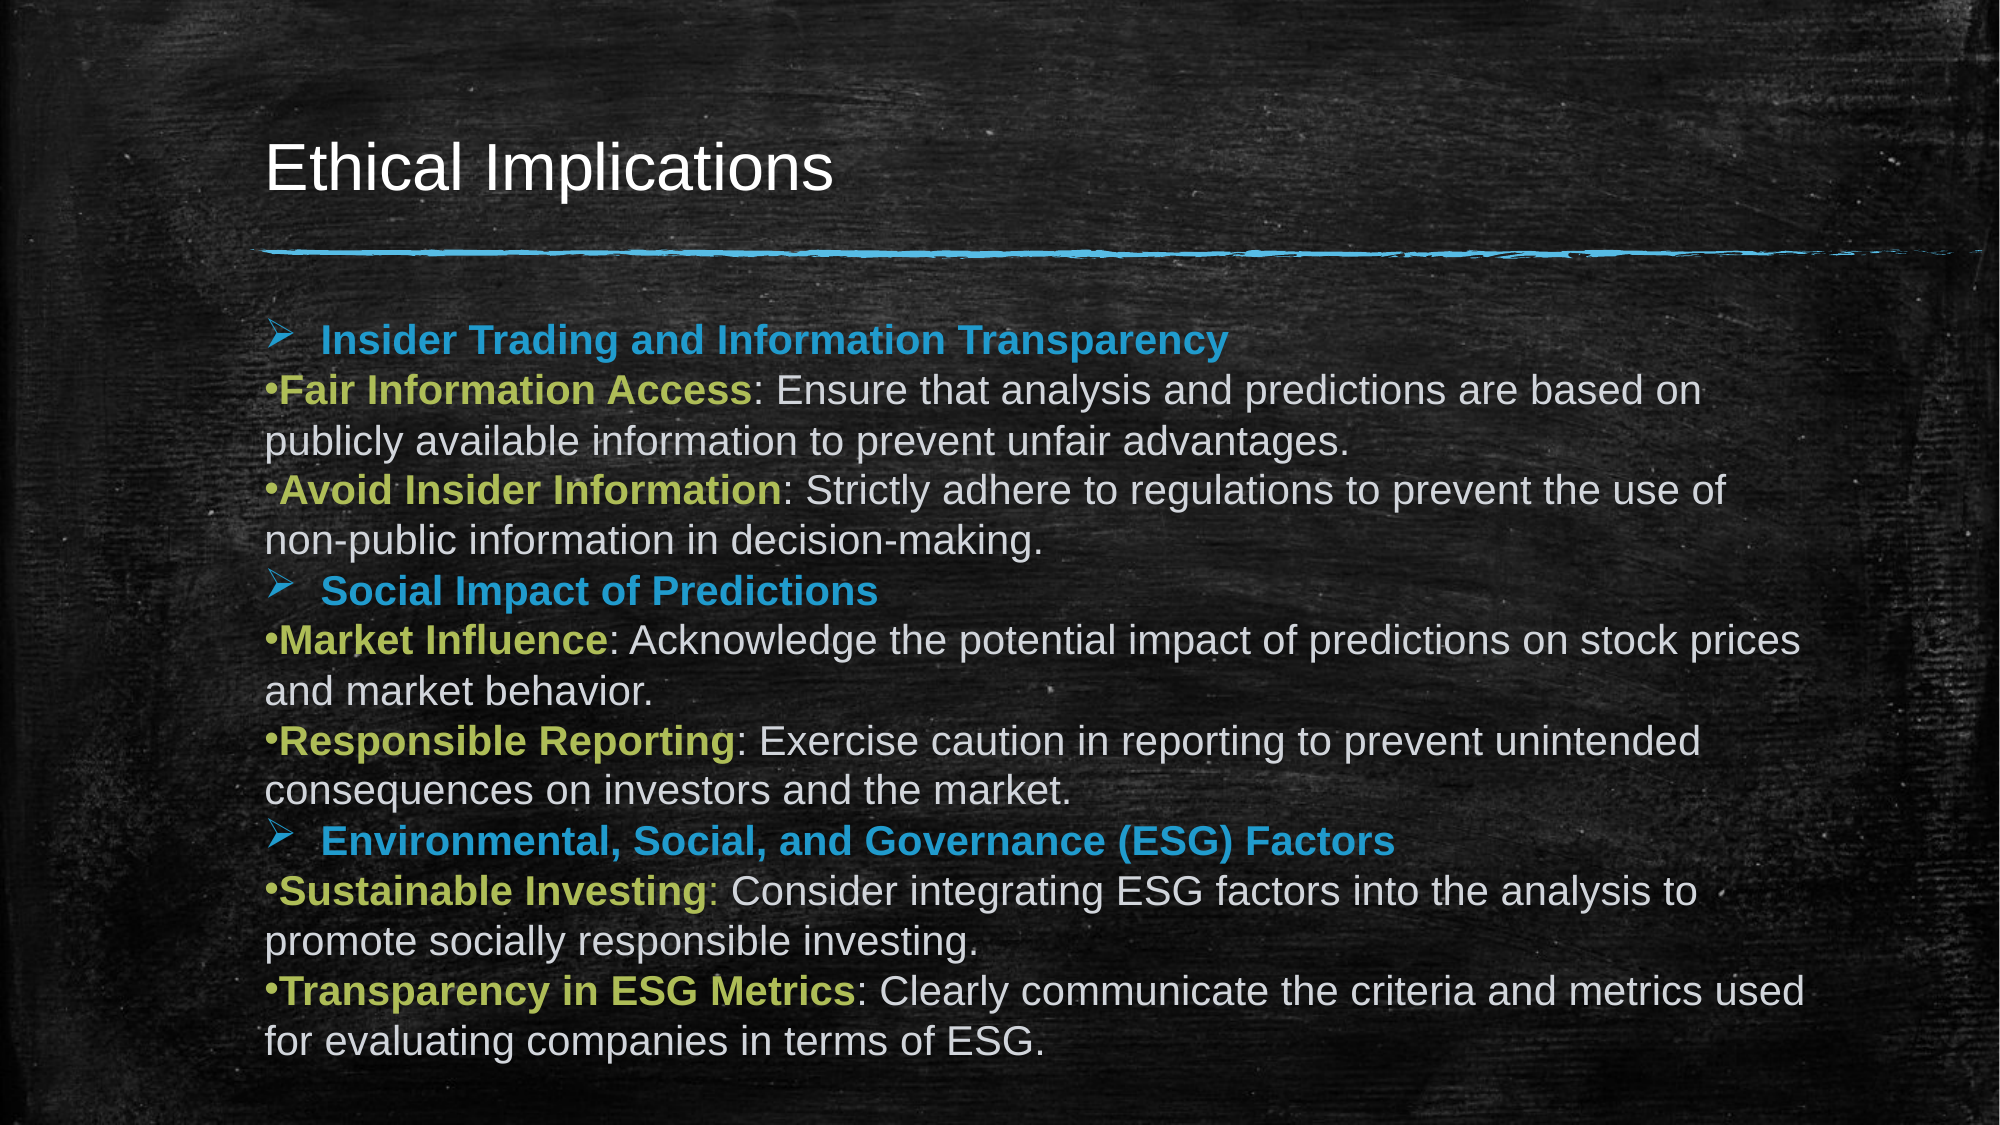

# Ethical Implications
Insider Trading and Information Transparency
Fair Information Access: Ensure that analysis and predictions are based on publicly available information to prevent unfair advantages.
Avoid Insider Information: Strictly adhere to regulations to prevent the use of non-public information in decision-making.
Social Impact of Predictions
Market Influence: Acknowledge the potential impact of predictions on stock prices and market behavior.
Responsible Reporting: Exercise caution in reporting to prevent unintended consequences on investors and the market.
Environmental, Social, and Governance (ESG) Factors
Sustainable Investing: Consider integrating ESG factors into the analysis to promote socially responsible investing.
Transparency in ESG Metrics: Clearly communicate the criteria and metrics used for evaluating companies in terms of ESG.